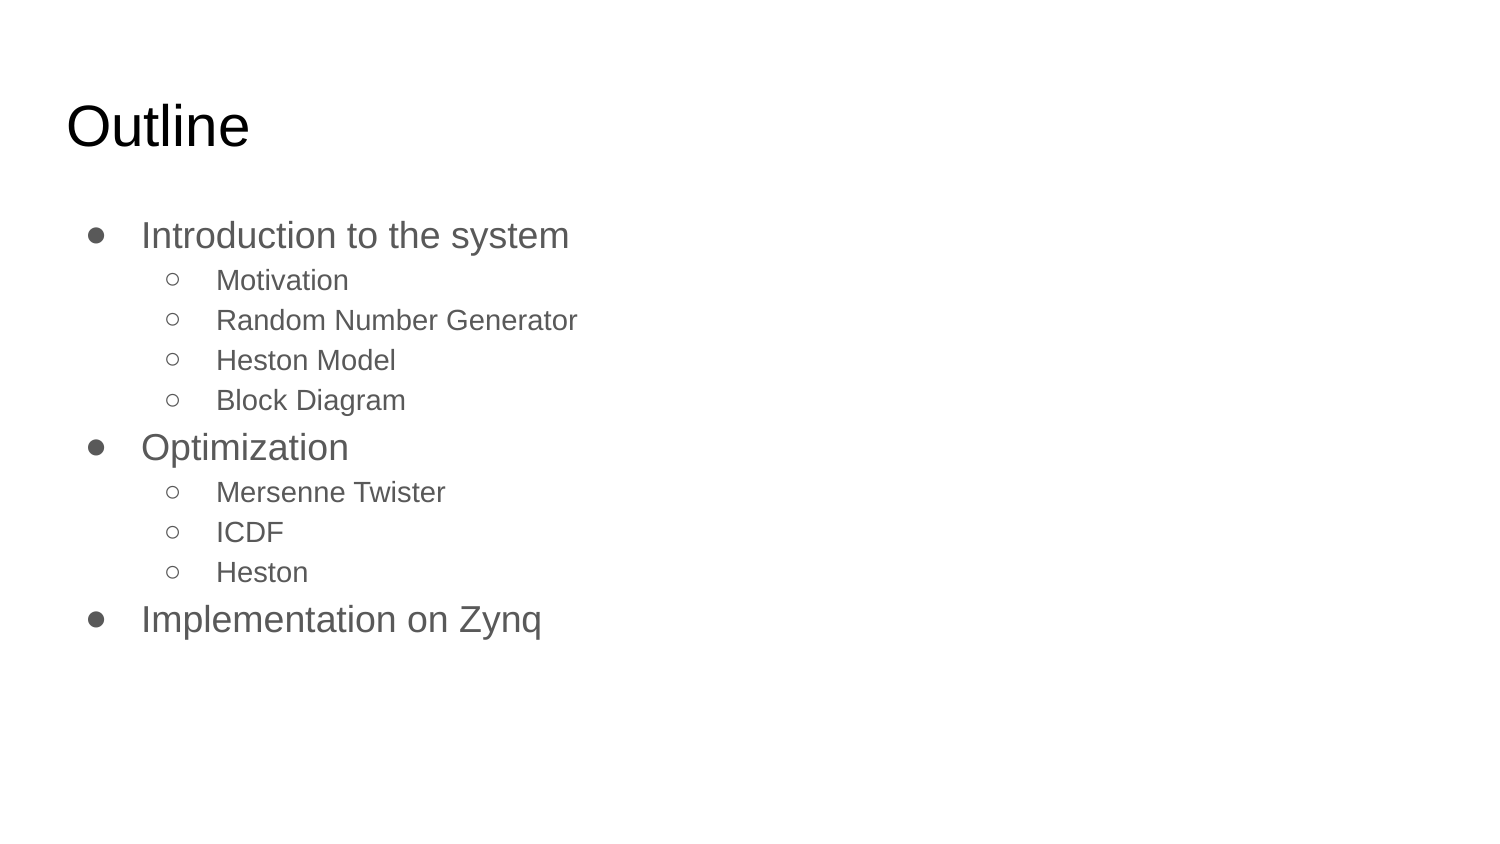

# Outline
Introduction to the system
Motivation
Random Number Generator
Heston Model
Block Diagram
Optimization
Mersenne Twister
ICDF
Heston
Implementation on Zynq